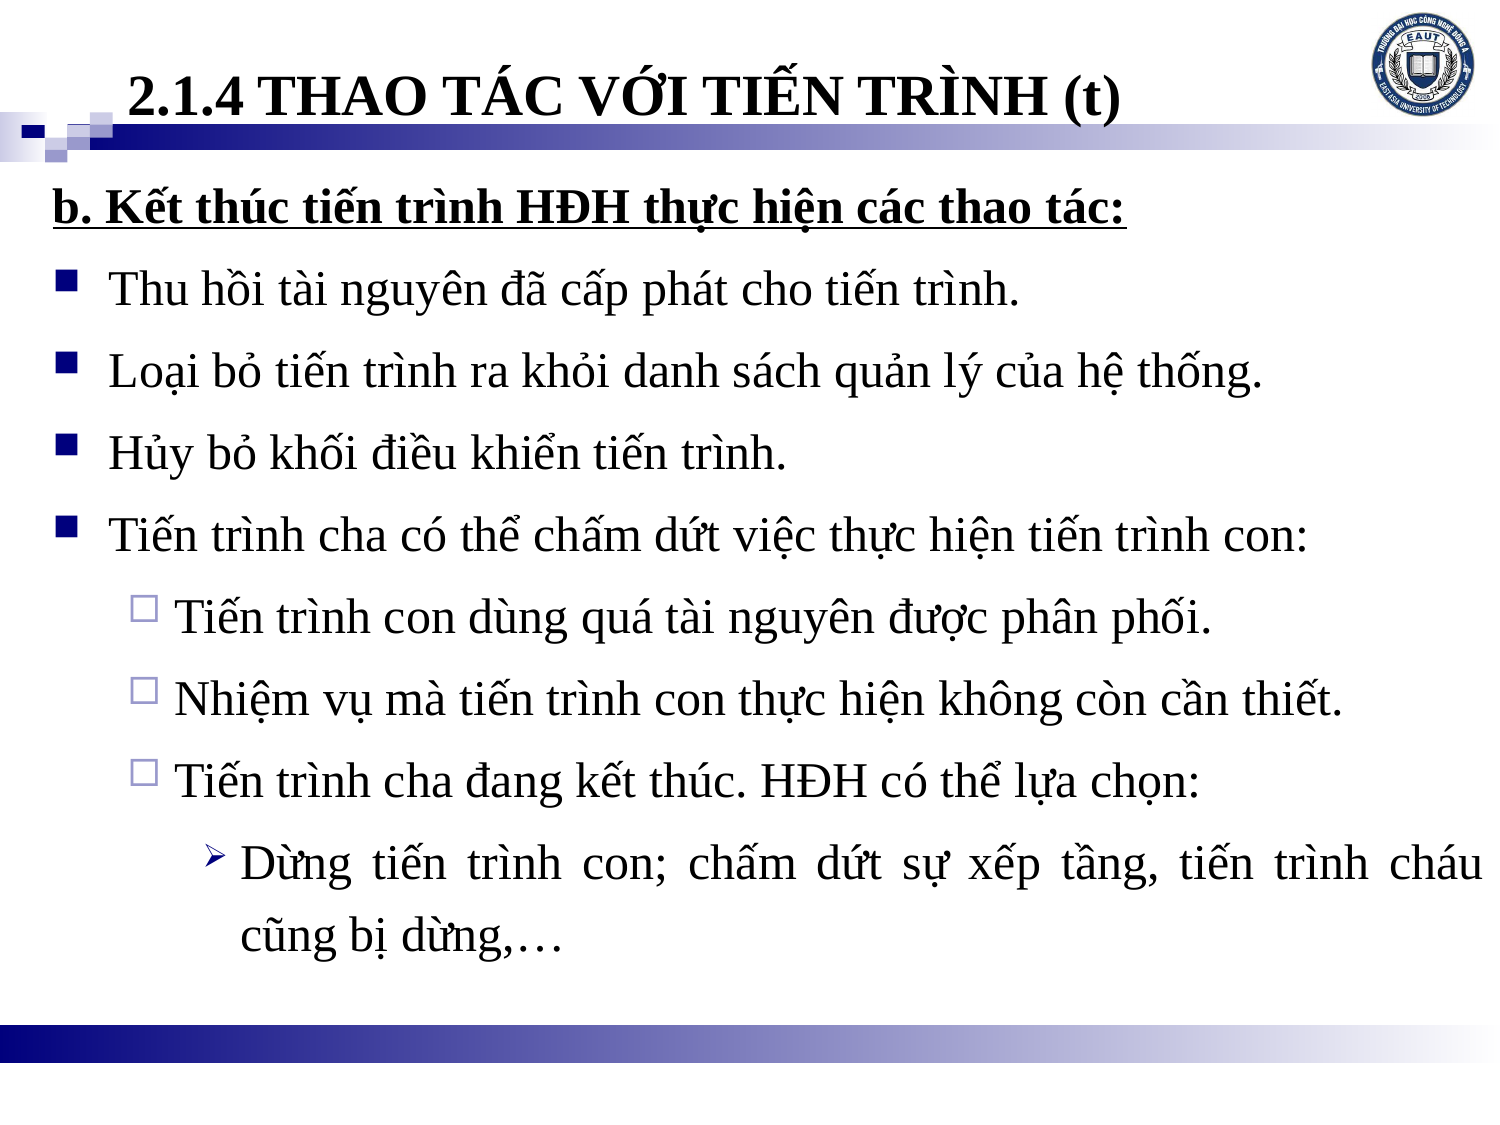

2.1.4 THAO TÁC VỚI TIẾN TRÌNH (t)
b. Kết thúc tiến trình HĐH thực hiện các thao tác:
Thu hồi tài nguyên đã cấp phát cho tiến trình.
Loại bỏ tiến trình ra khỏi danh sách quản lý của hệ thống.
Hủy bỏ khối điều khiển tiến trình.
Tiến trình cha có thể chấm dứt việc thực hiện tiến trình con:
Tiến trình con dùng quá tài nguyên được phân phối.
Nhiệm vụ mà tiến trình con thực hiện không còn cần thiết.
Tiến trình cha đang kết thúc. HĐH có thể lựa chọn:
Dừng tiến trình con; chấm dứt sự xếp tầng, tiến trình cháu cũng bị dừng,…